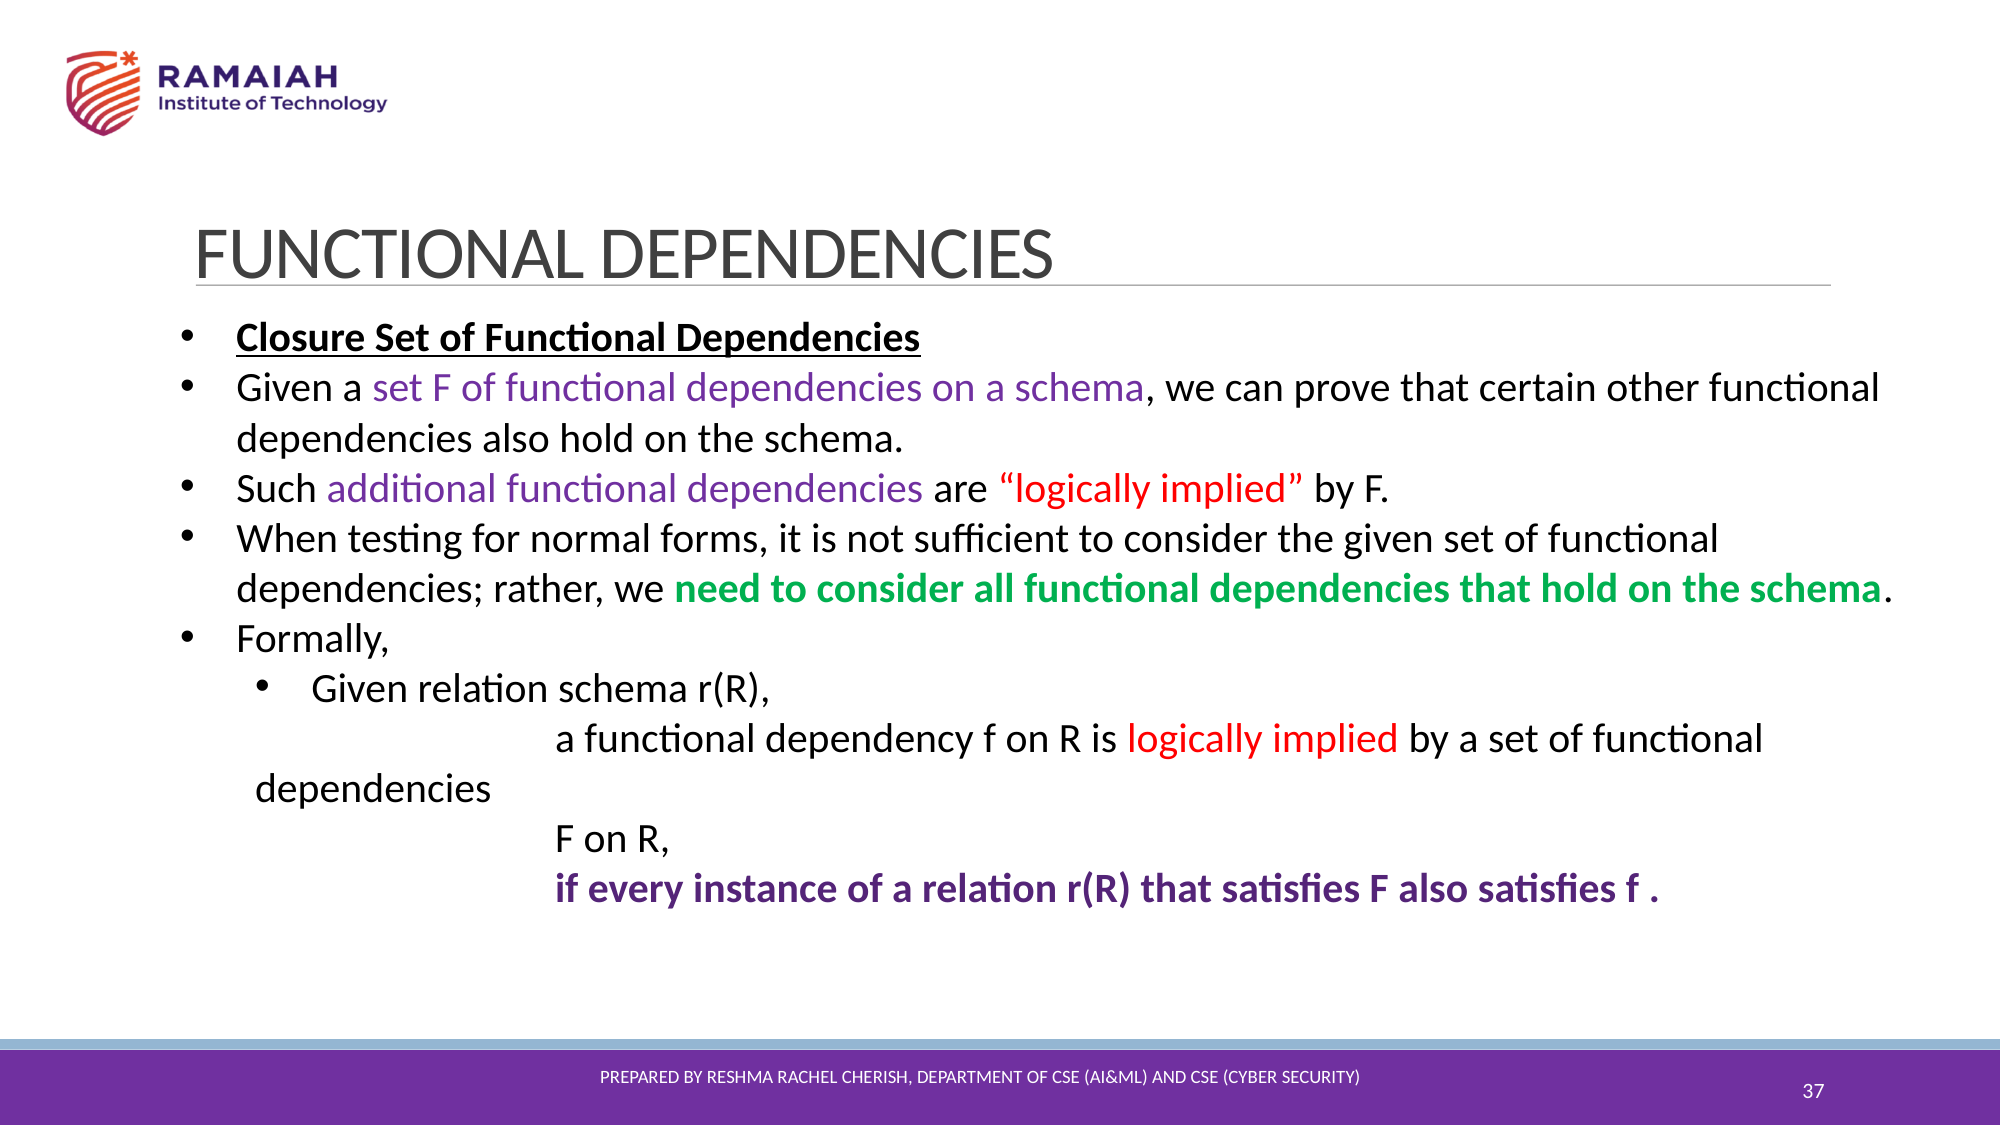

FUNCTIONAL DEPENDENCIES
Closure Set of Functional Dependencies
Given a set F of functional dependencies on a schema, we can prove that certain other functional dependencies also hold on the schema.
Such additional functional dependencies are “logically implied” by F.
When testing for normal forms, it is not sufficient to consider the given set of functional dependencies; rather, we need to consider all functional dependencies that hold on the schema.
Formally,
Given relation schema r(R),
		a functional dependency f on R is logically implied by a set of functional dependencies
		F on R,
		if every instance of a relation r(R) that satisfies F also satisfies f .
37
Prepared By reshma Rachel cherish, Department of CSE (ai&ml) and CSE (Cyber security)